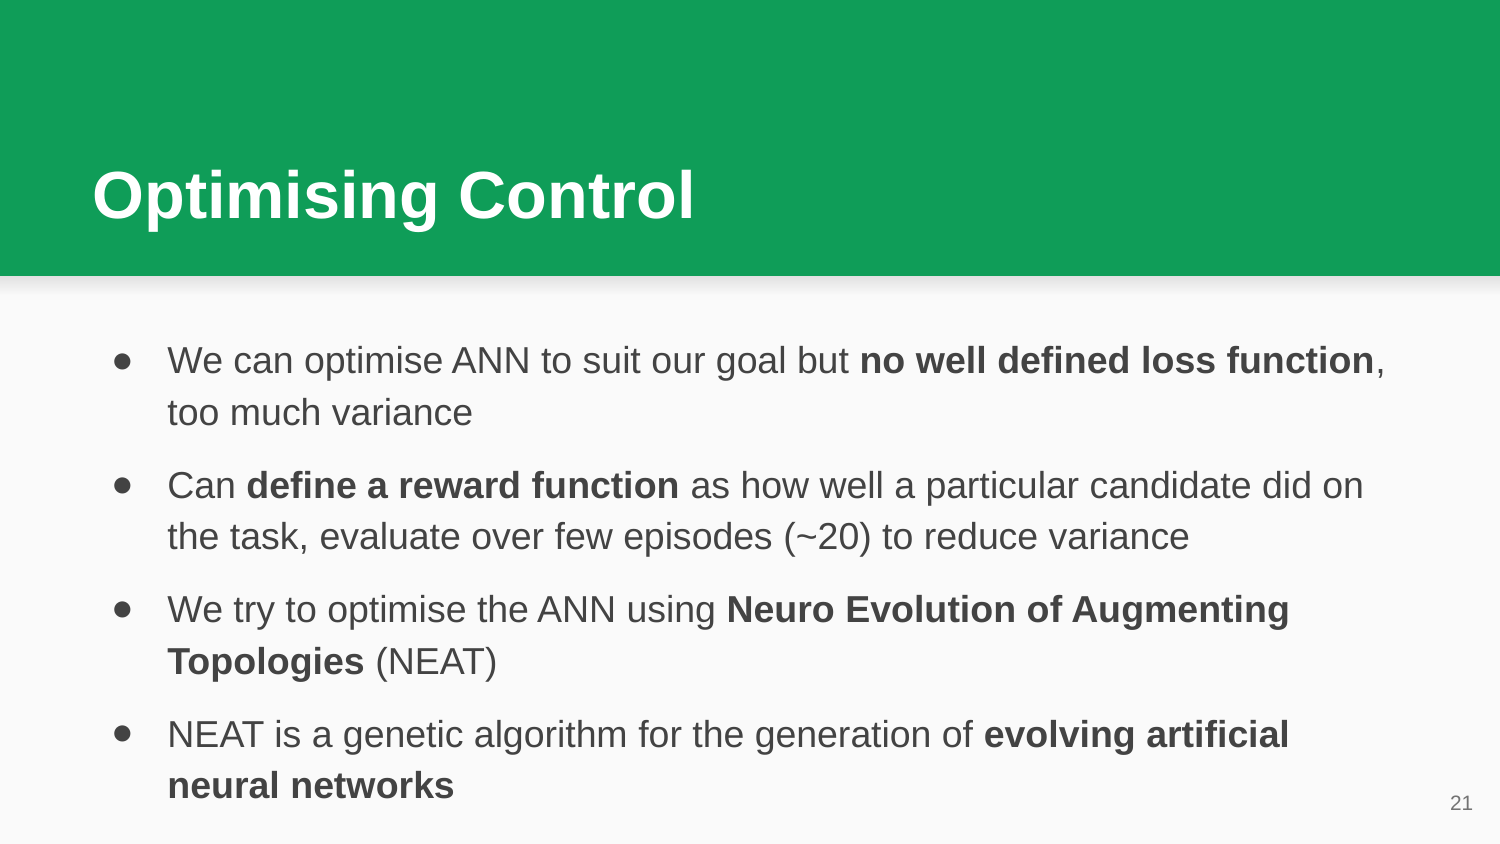

# Optimising Control
We can optimise ANN to suit our goal but no well defined loss function, too much variance
Can define a reward function as how well a particular candidate did on the task, evaluate over few episodes (~20) to reduce variance
We try to optimise the ANN using Neuro Evolution of Augmenting Topologies (NEAT)
NEAT is a genetic algorithm for the generation of evolving artificial neural networks

21